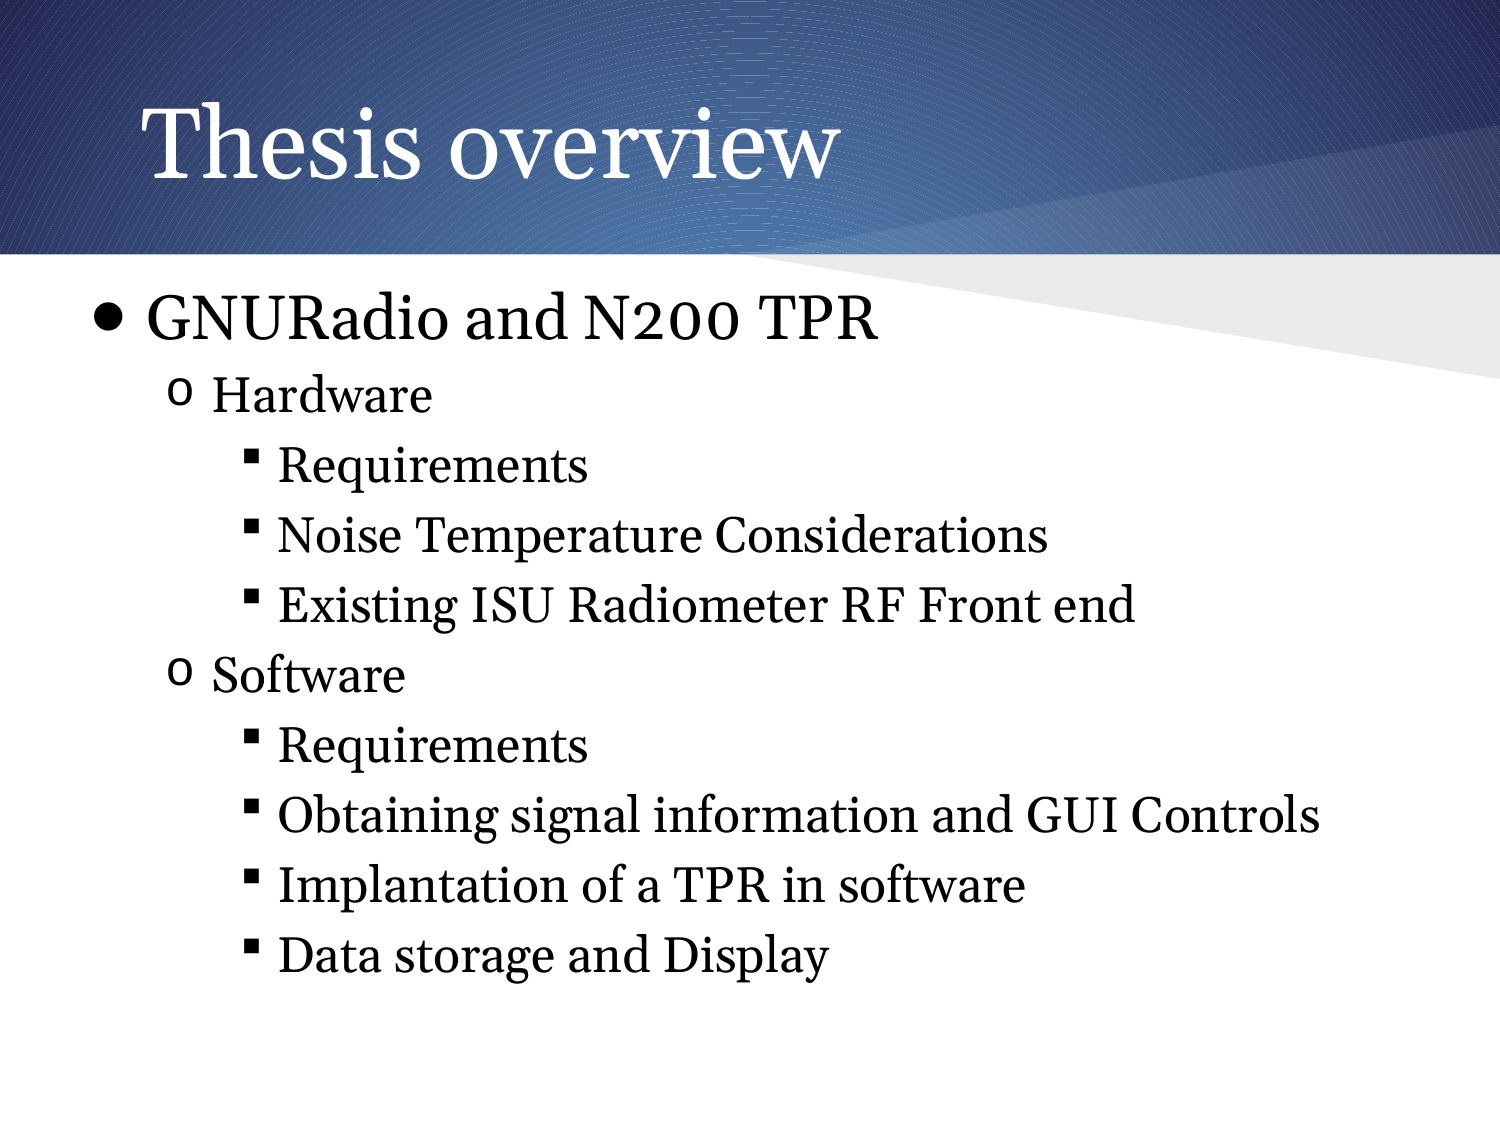

# Thesis overview
GNURadio and N200 TPR
Hardware
Requirements
Noise Temperature Considerations
Existing ISU Radiometer RF Front end
Software
Requirements
Obtaining signal information and GUI Controls
Implantation of a TPR in software
Data storage and Display